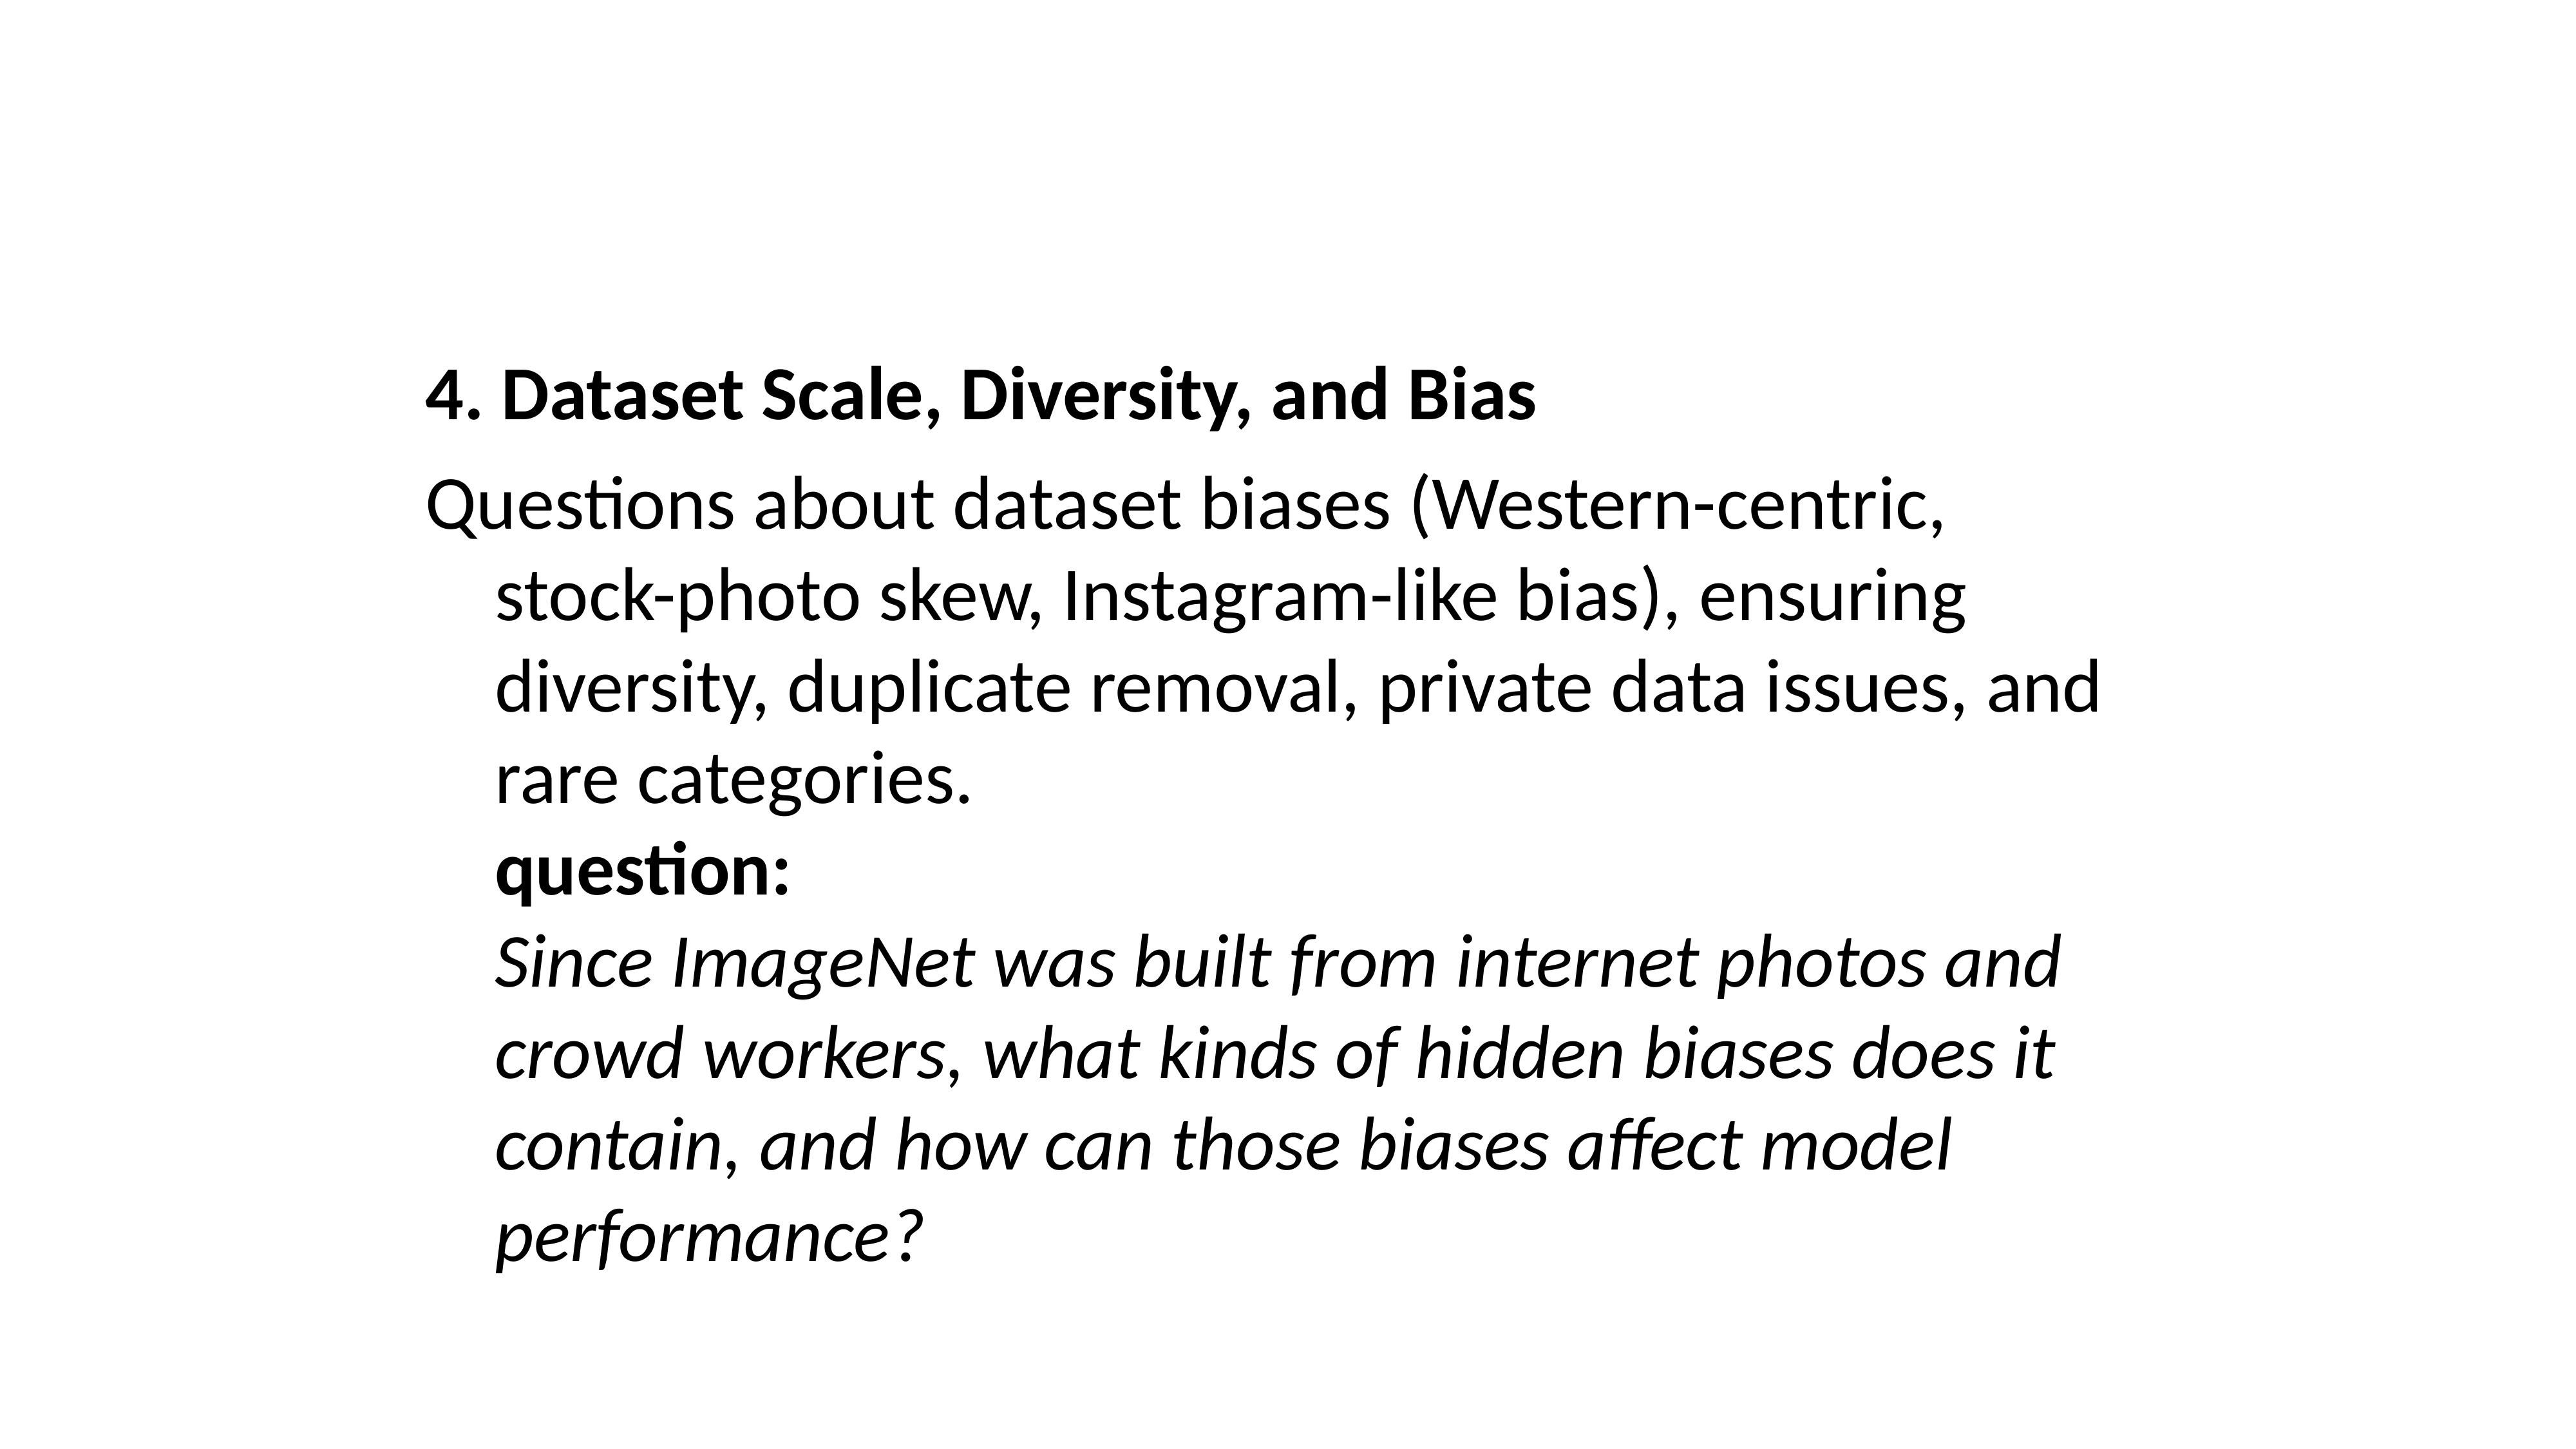

#
4. Dataset Scale, Diversity, and Bias
Questions about dataset biases (Western-centric, stock-photo skew, Instagram-like bias), ensuring diversity, duplicate removal, private data issues, and rare categories.
question:
Since ImageNet was built from internet photos and crowd workers, what kinds of hidden biases does it contain, and how can those biases affect model performance?